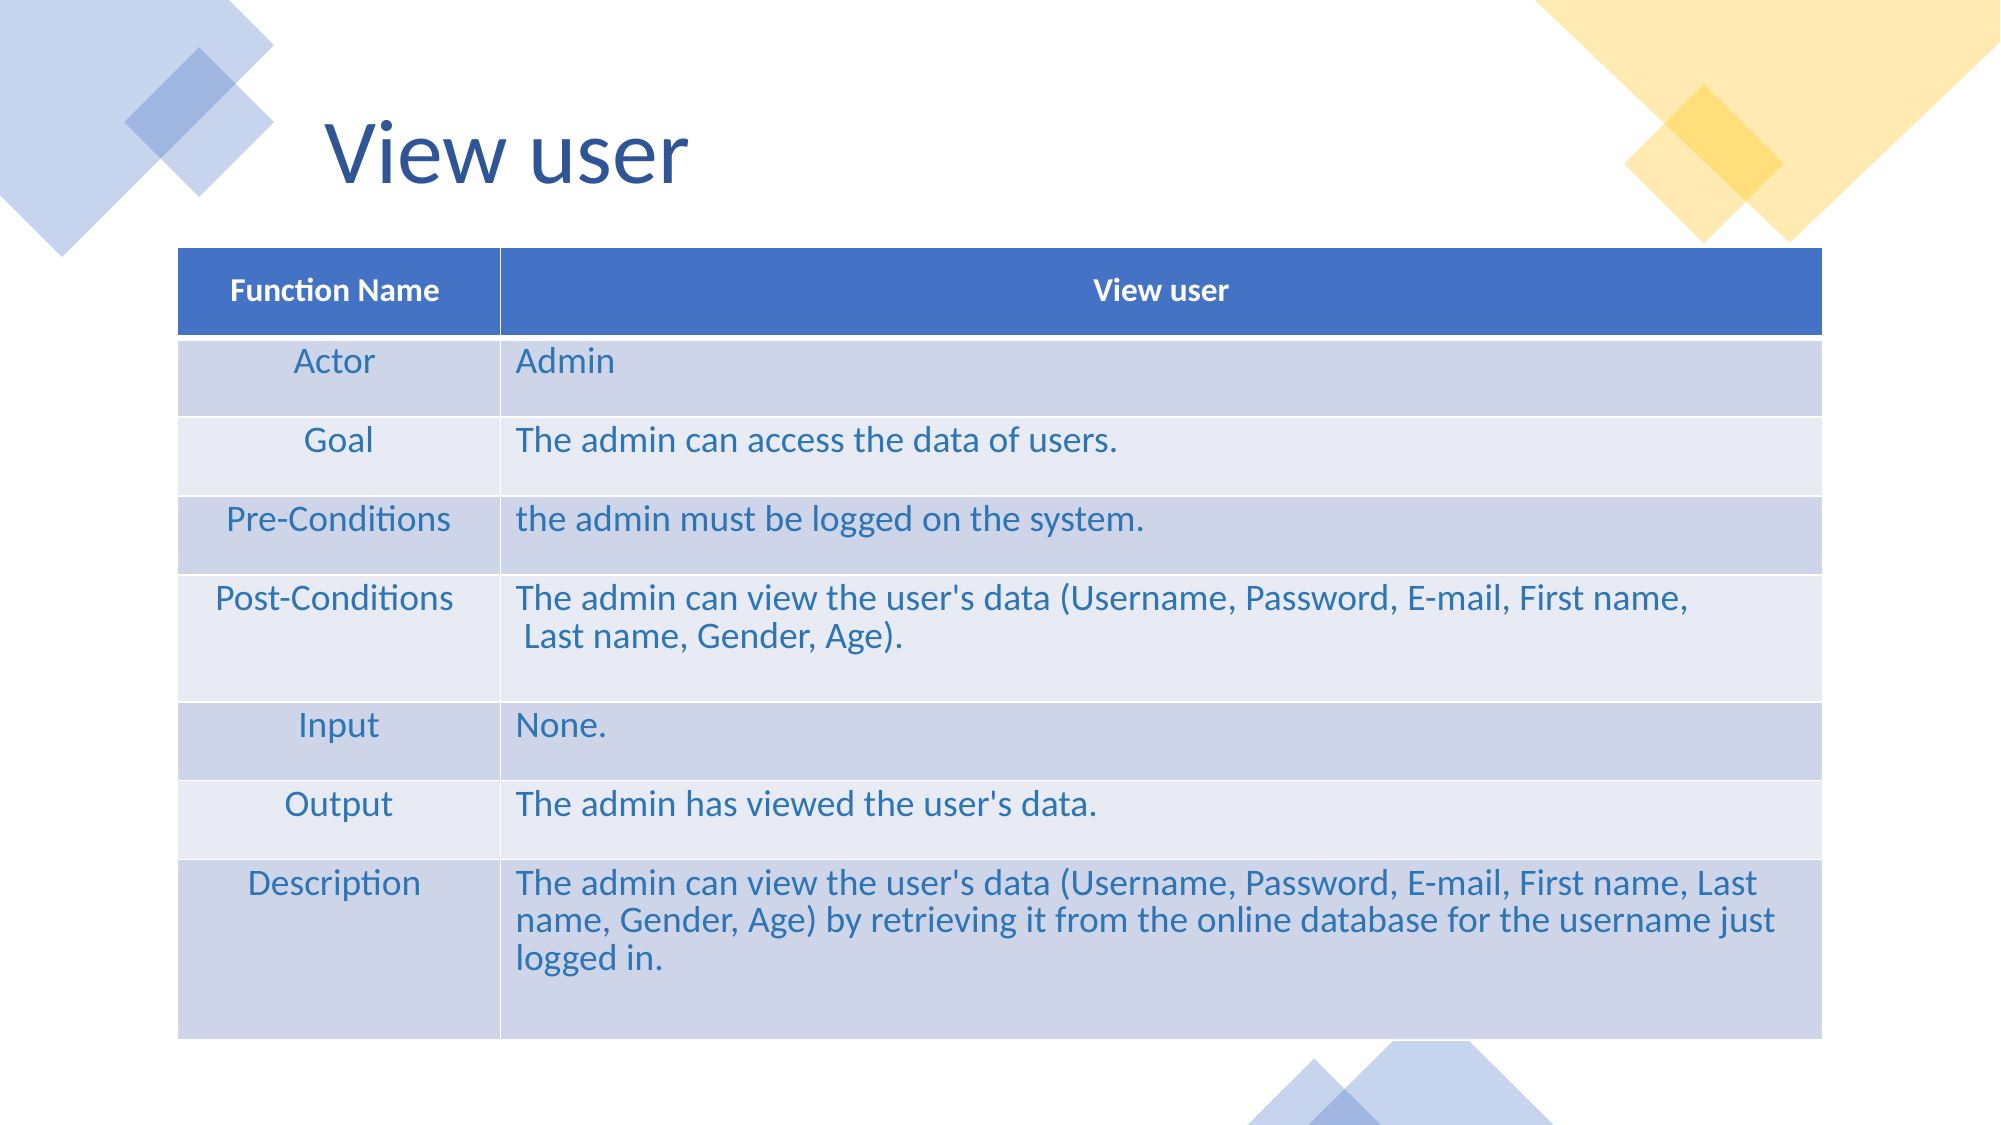

View user

| Function Name ​​​​ | View user​ |
| --- | --- |
| Actor ​​​​ | Admin​​ |
| Goal​​​​ | The admin can access the data of users.​ |
| Pre-Conditions​​​​ | the admin must be logged on the system.​ |
| Post-Conditions ​​​​ | The admin can view the user's data (Username, Password, E-mail, First name,​  Last name, Gender, Age).​ |
| Input​​​​ | None.​ |
| Output​​​​ | ​The admin has viewed the user's data.​ |
| Description ​​ | The admin can view the user's data (Username, Password, E-mail, First name, Last name, Gender, Age) by retrieving it from the online database for the username just logged in.​ |